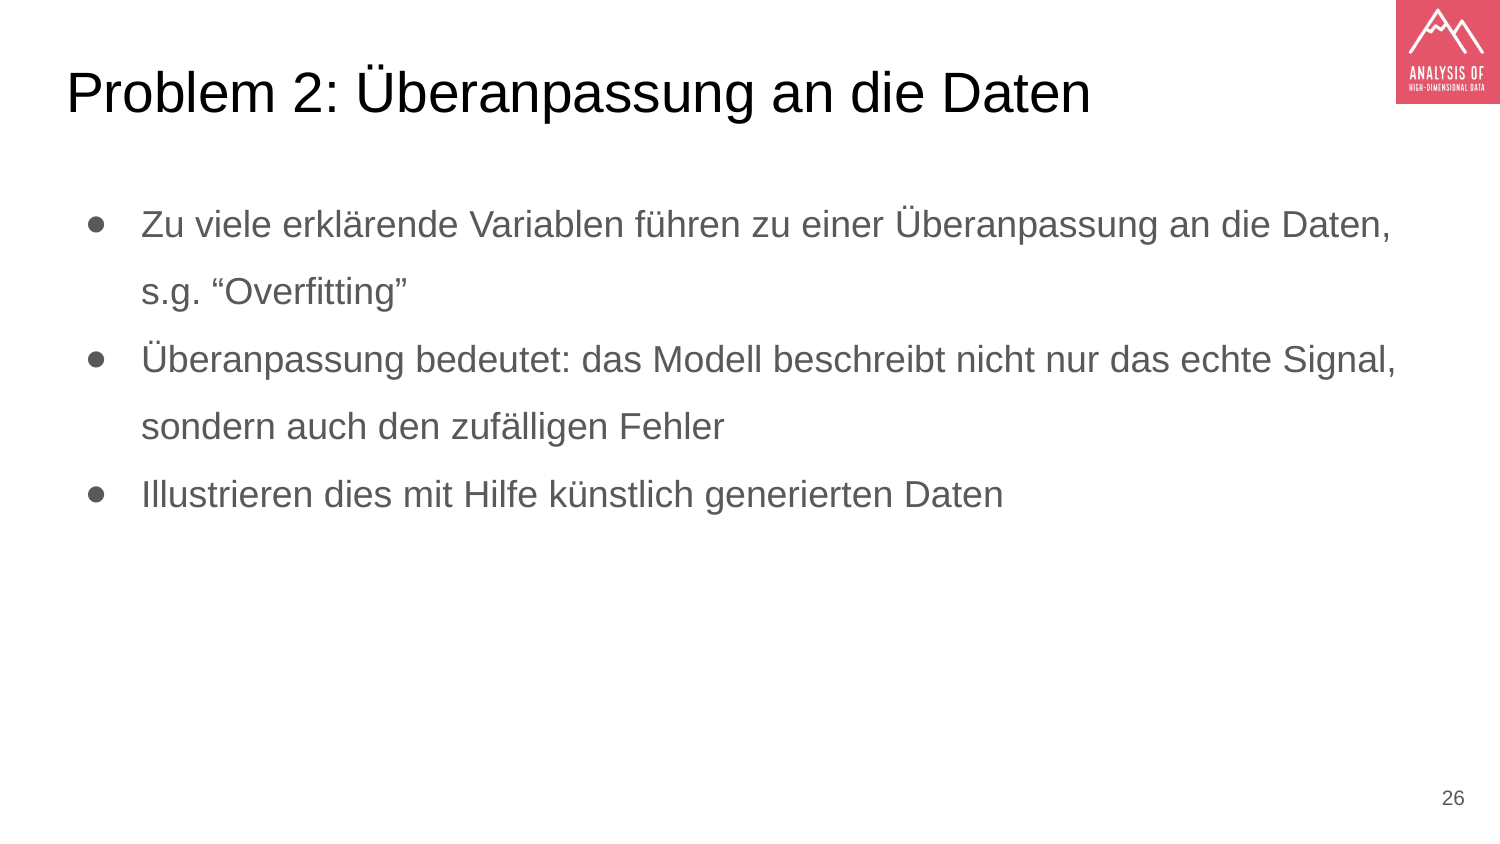

# Problem 2: Überanpassung an die Daten
Zu viele erklärende Variablen führen zu einer Überanpassung an die Daten, s.g. “Overfitting”
Überanpassung bedeutet: das Modell beschreibt nicht nur das echte Signal, sondern auch den zufälligen Fehler
Illustrieren dies mit Hilfe künstlich generierten Daten

26